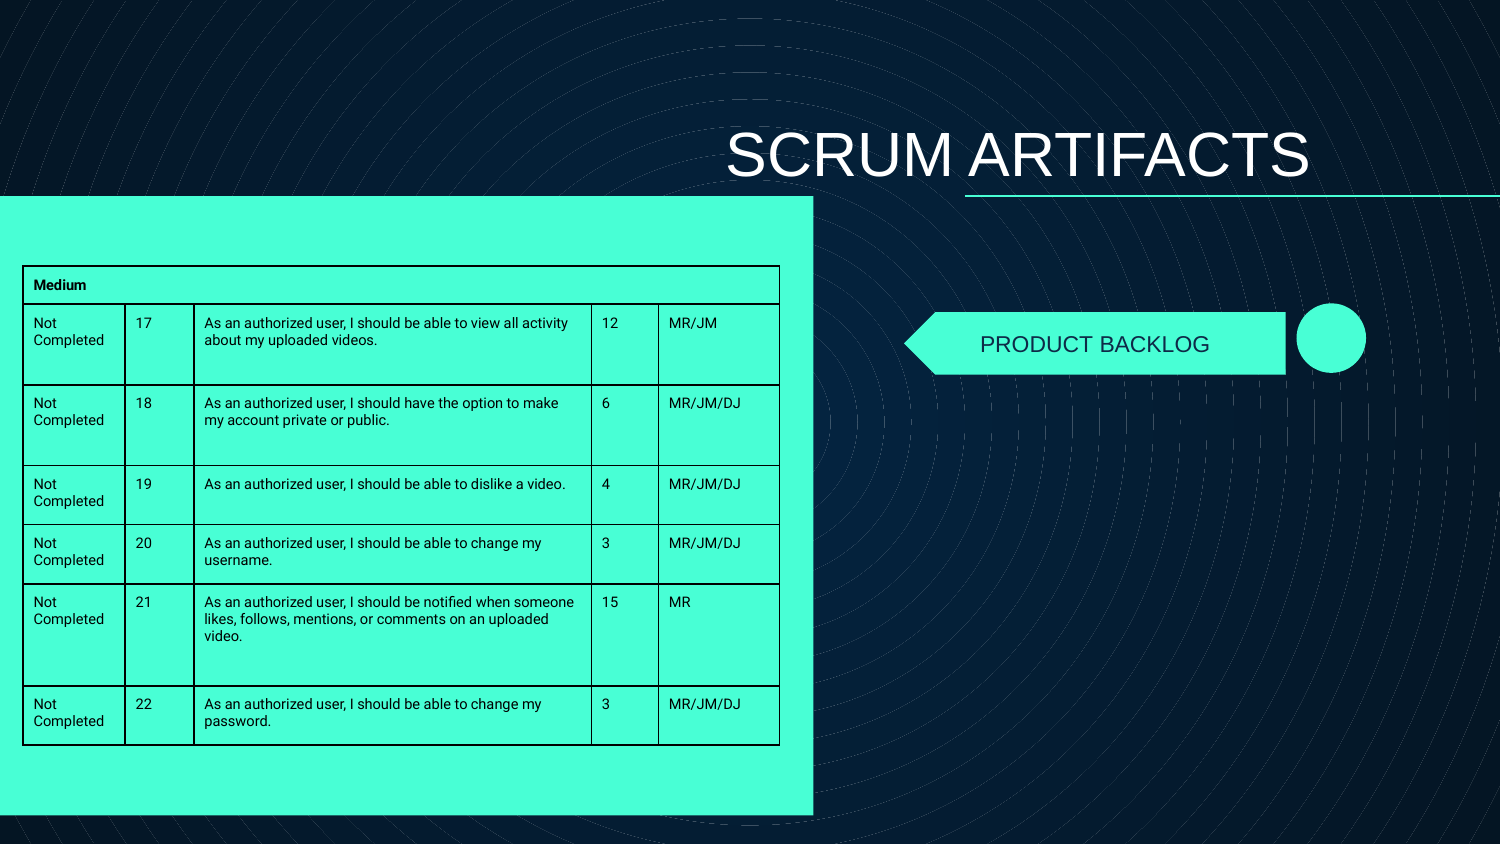

SCRUM ARTIFACTS

| Medium |  |  |  |  |
| --- | --- | --- | --- | --- |
| Not Completed | 17 | As an authorized user, I should be able to view all activity about my uploaded videos. | 12 | MR/JM |
| Not Completed | 18 | As an authorized user, I should have the option to make my account private or public. | 6 | MR/JM/DJ |
| Not Completed | 19 | As an authorized user, I should be able to dislike a video. | 4 | MR/JM/DJ |
| Not Completed | 20 | As an authorized user, I should be able to change my username. | 3 | MR/JM/DJ |
| Not Completed | 21 | As an authorized user, I should be notified when someone likes, follows, mentions, or comments on an uploaded video. | 15 | MR |
| Not Completed | 22 | As an authorized user, I should be able to change my password. | 3 | MR/JM/DJ |

# PRODUCT BACKLOG